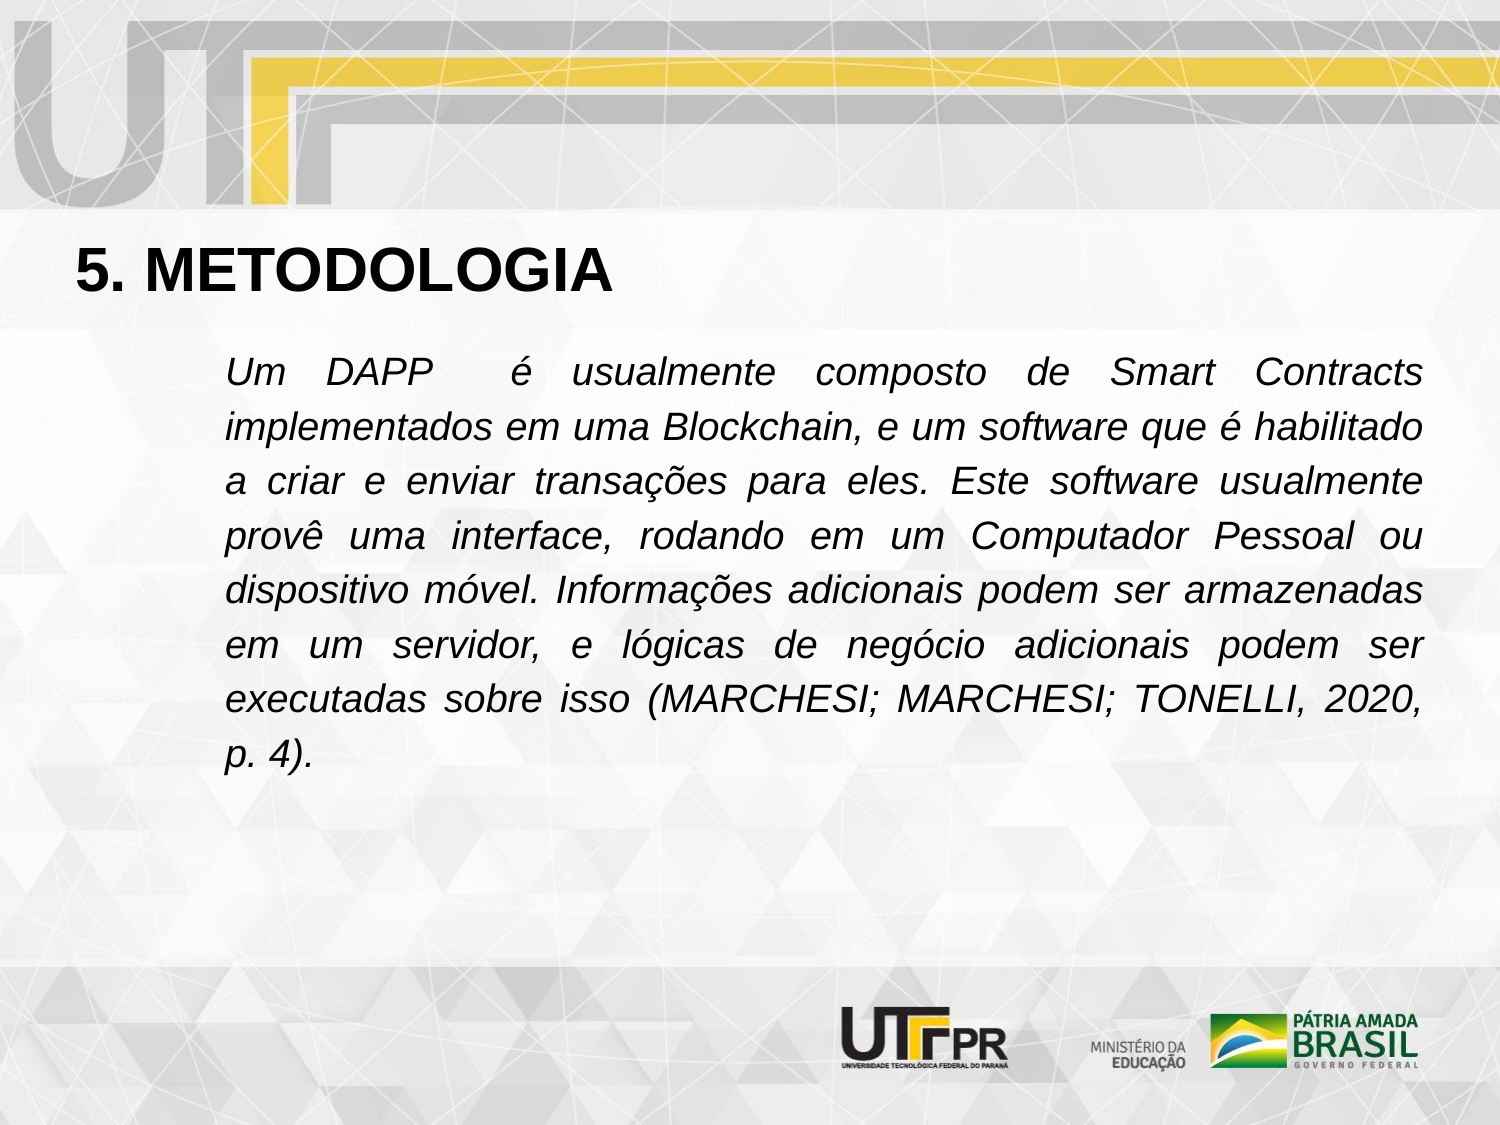

# 5. METODOLOGIA
Um DAPP  é usualmente composto de Smart Contracts implementados em uma Blockchain, e um software que é habilitado a criar e enviar transações para eles. Este software usualmente provê uma interface, rodando em um Computador Pessoal ou dispositivo móvel. Informações adicionais podem ser armazenadas em um servidor, e lógicas de negócio adicionais podem ser executadas sobre isso (MARCHESI; MARCHESI; TONELLI, 2020, p. 4).